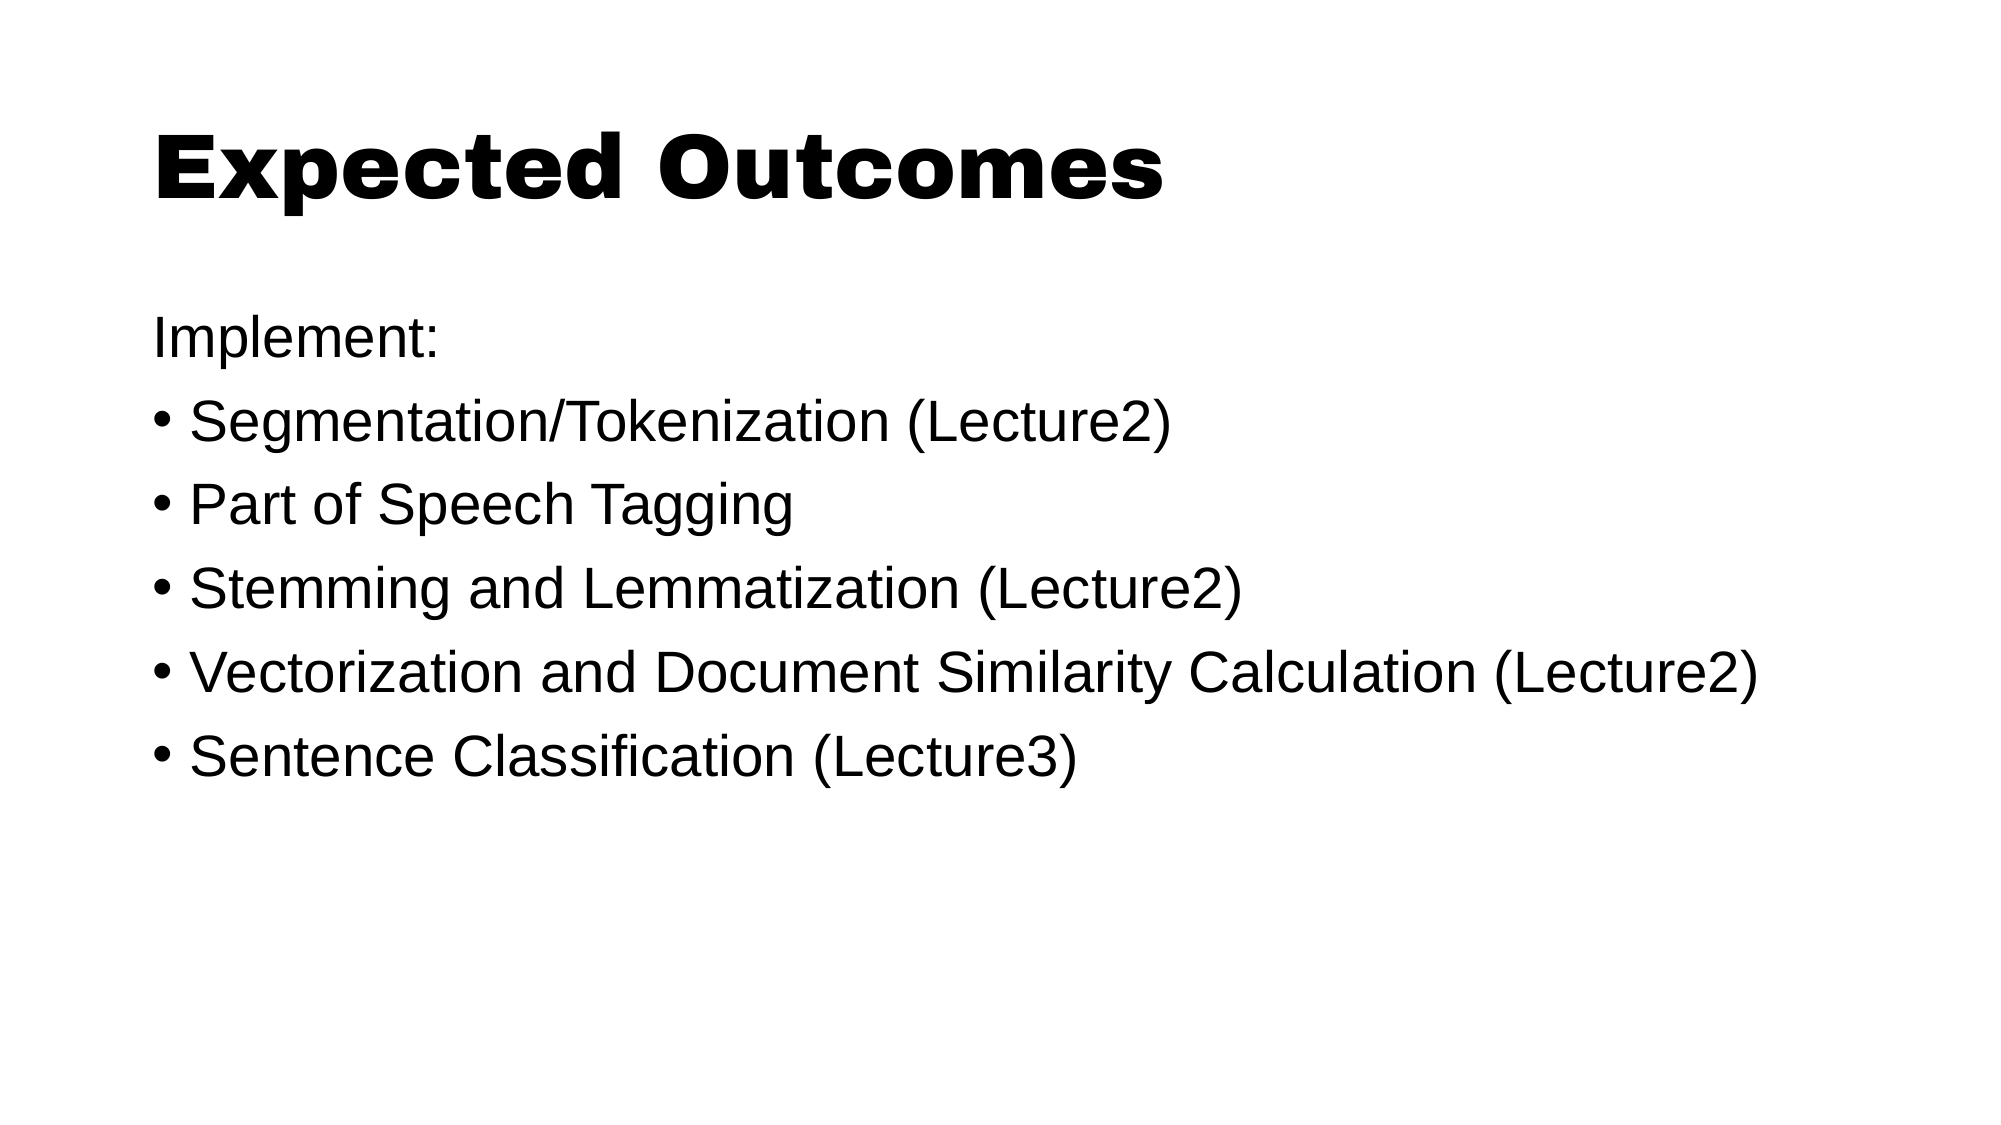

# Expected Outcomes
Implement:
Segmentation/Tokenization (Lecture2)
Part of Speech Tagging
Stemming and Lemmatization (Lecture2)
Vectorization and Document Similarity Calculation (Lecture2)
Sentence Classification (Lecture3)